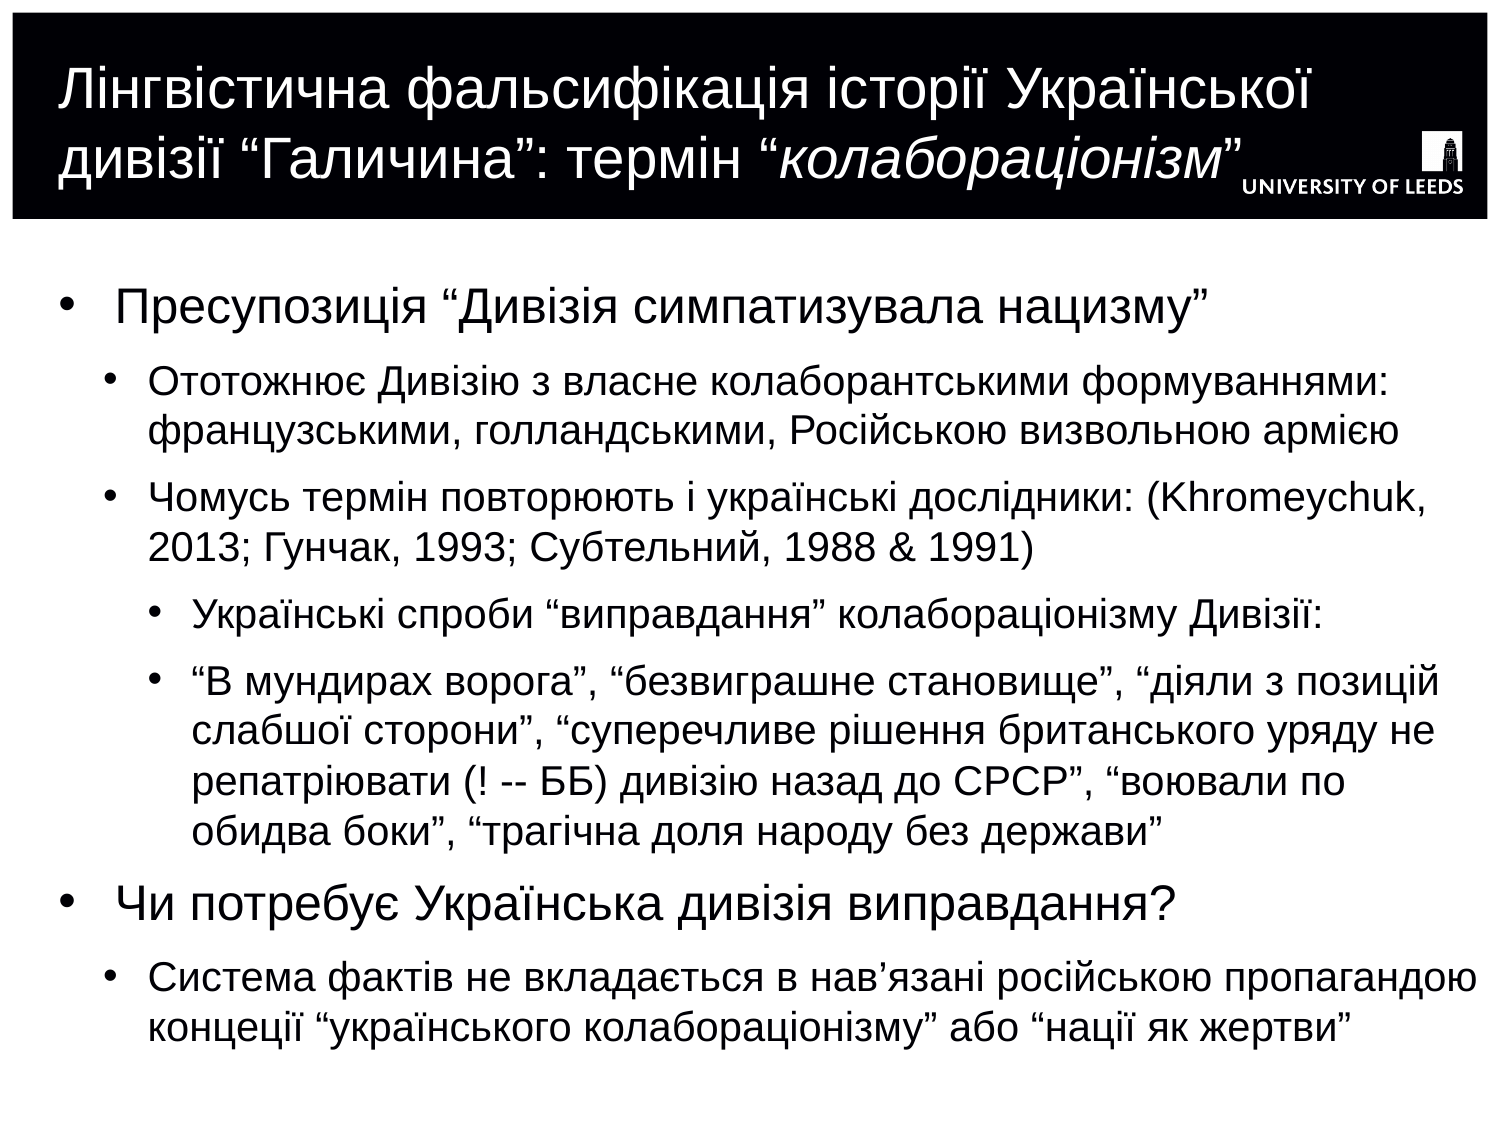

# Лінгвістична фальсифікація історії Української дивізії “Галичина”: термін “колабораціонізм”
Пресупозиція “Дивізія симпатизувала нацизму”
Ототожнює Дивізію з власне колаборантськими формуваннями: французськими, голландськими, Російською визвольною армією
Чомусь термін повторюють і українські дослідники: (Khromeychuk, 2013; Гунчак, 1993; Субтельний, 1988 & 1991)
Українські спроби “виправдання” колабораціонізму Дивізії:
“В мундирах ворога”, “безвиграшне становище”, “діяли з позицій слабшої сторони”, “суперечливе рішення британського уряду не репатріювати (! -- ББ) дивізію назад до СРСР”, “воювали по обидва боки”, “трагічна доля народу без держави”
Чи потребує Українська дивізія виправдання?
Система фактів не вкладається в нав’язані російською пропагандою концеції “українського колабораціонізму” або “нації як жертви”

// месидж “трагізму” – Субтельний, Гунчак